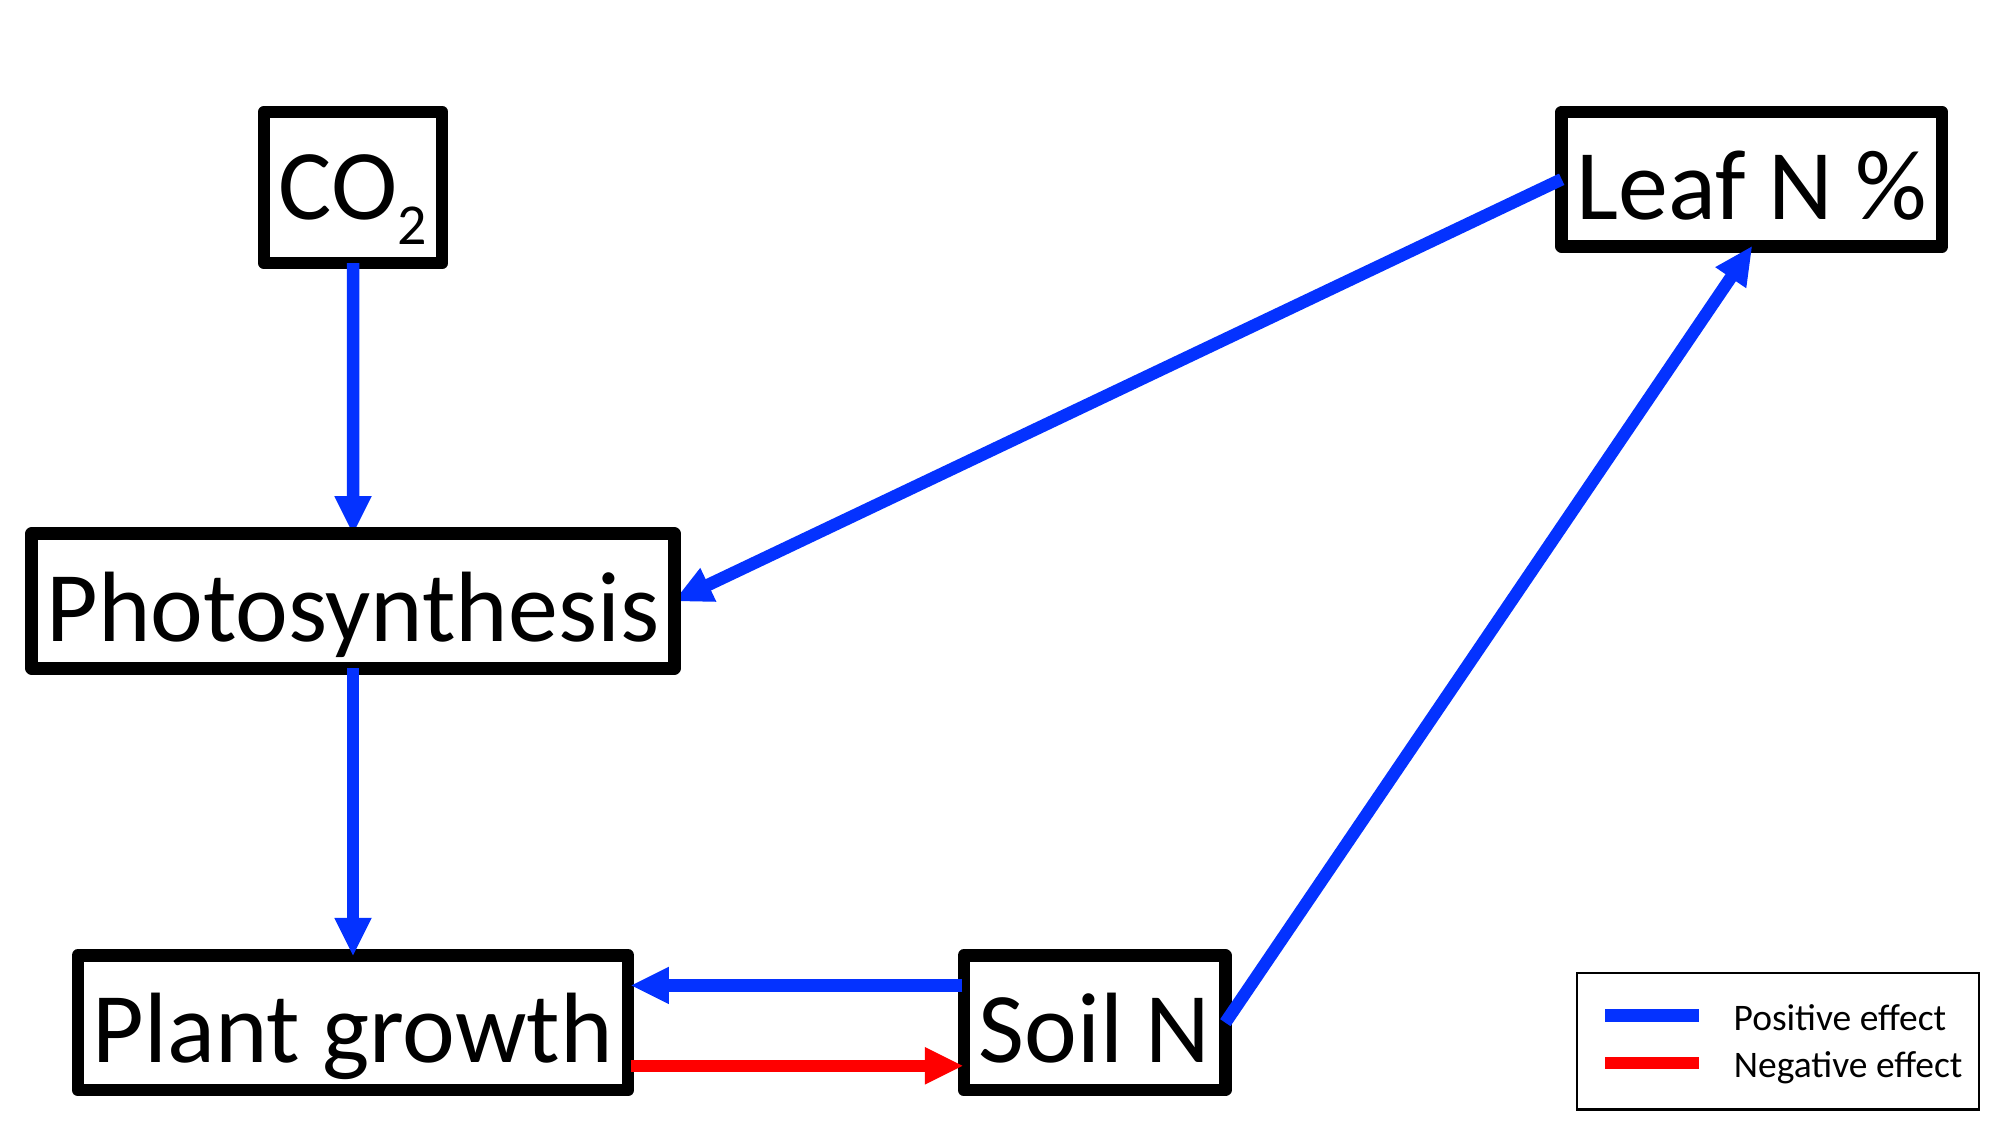

CO2
Leaf N %
Photosynthesis
Plant growth
Soil N

Positive effect
Negative effect